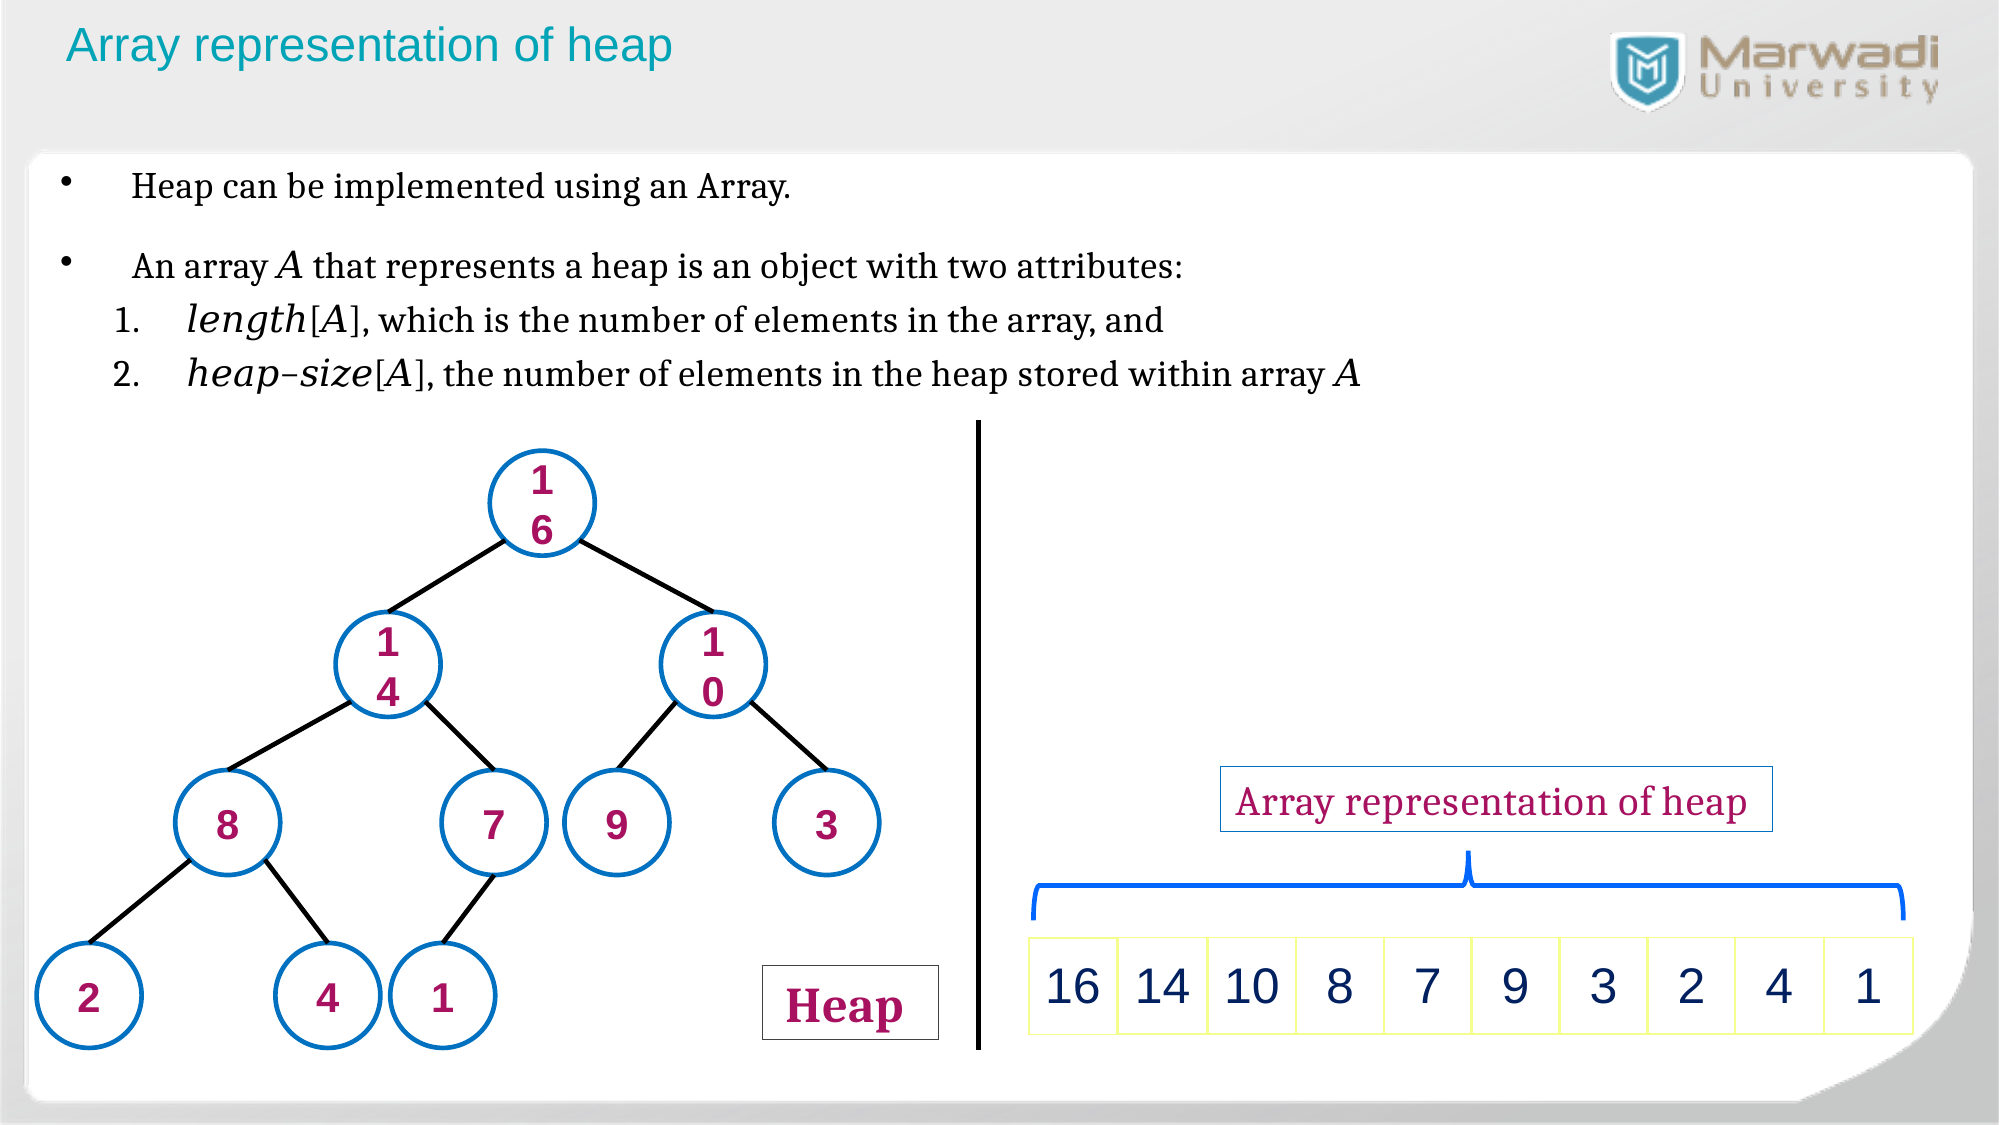

Array representation of heap
Heap can be implemented using an Array.
An array 𝐴 that represents a heap is an object with two attributes:
𝑙𝑒𝑛𝑔𝑡ℎ[𝐴], which is the number of elements in the array, and
ℎ𝑒𝑎𝑝−𝑠𝑖𝑧𝑒[𝐴], the number of elements in the heap stored within array 𝐴

16
14
10
Array representation of heap
8
7
9
3
| 14 |
| --- |
| 10 |
| --- |
| 8 |
| --- |
| 7 |
| --- |
| 9 |
| --- |
| 3 |
| --- |
| 2 |
| --- |
| 4 |
| --- |
| 1 |
| --- |
| 16 |
| --- |
2
4
1
Heap